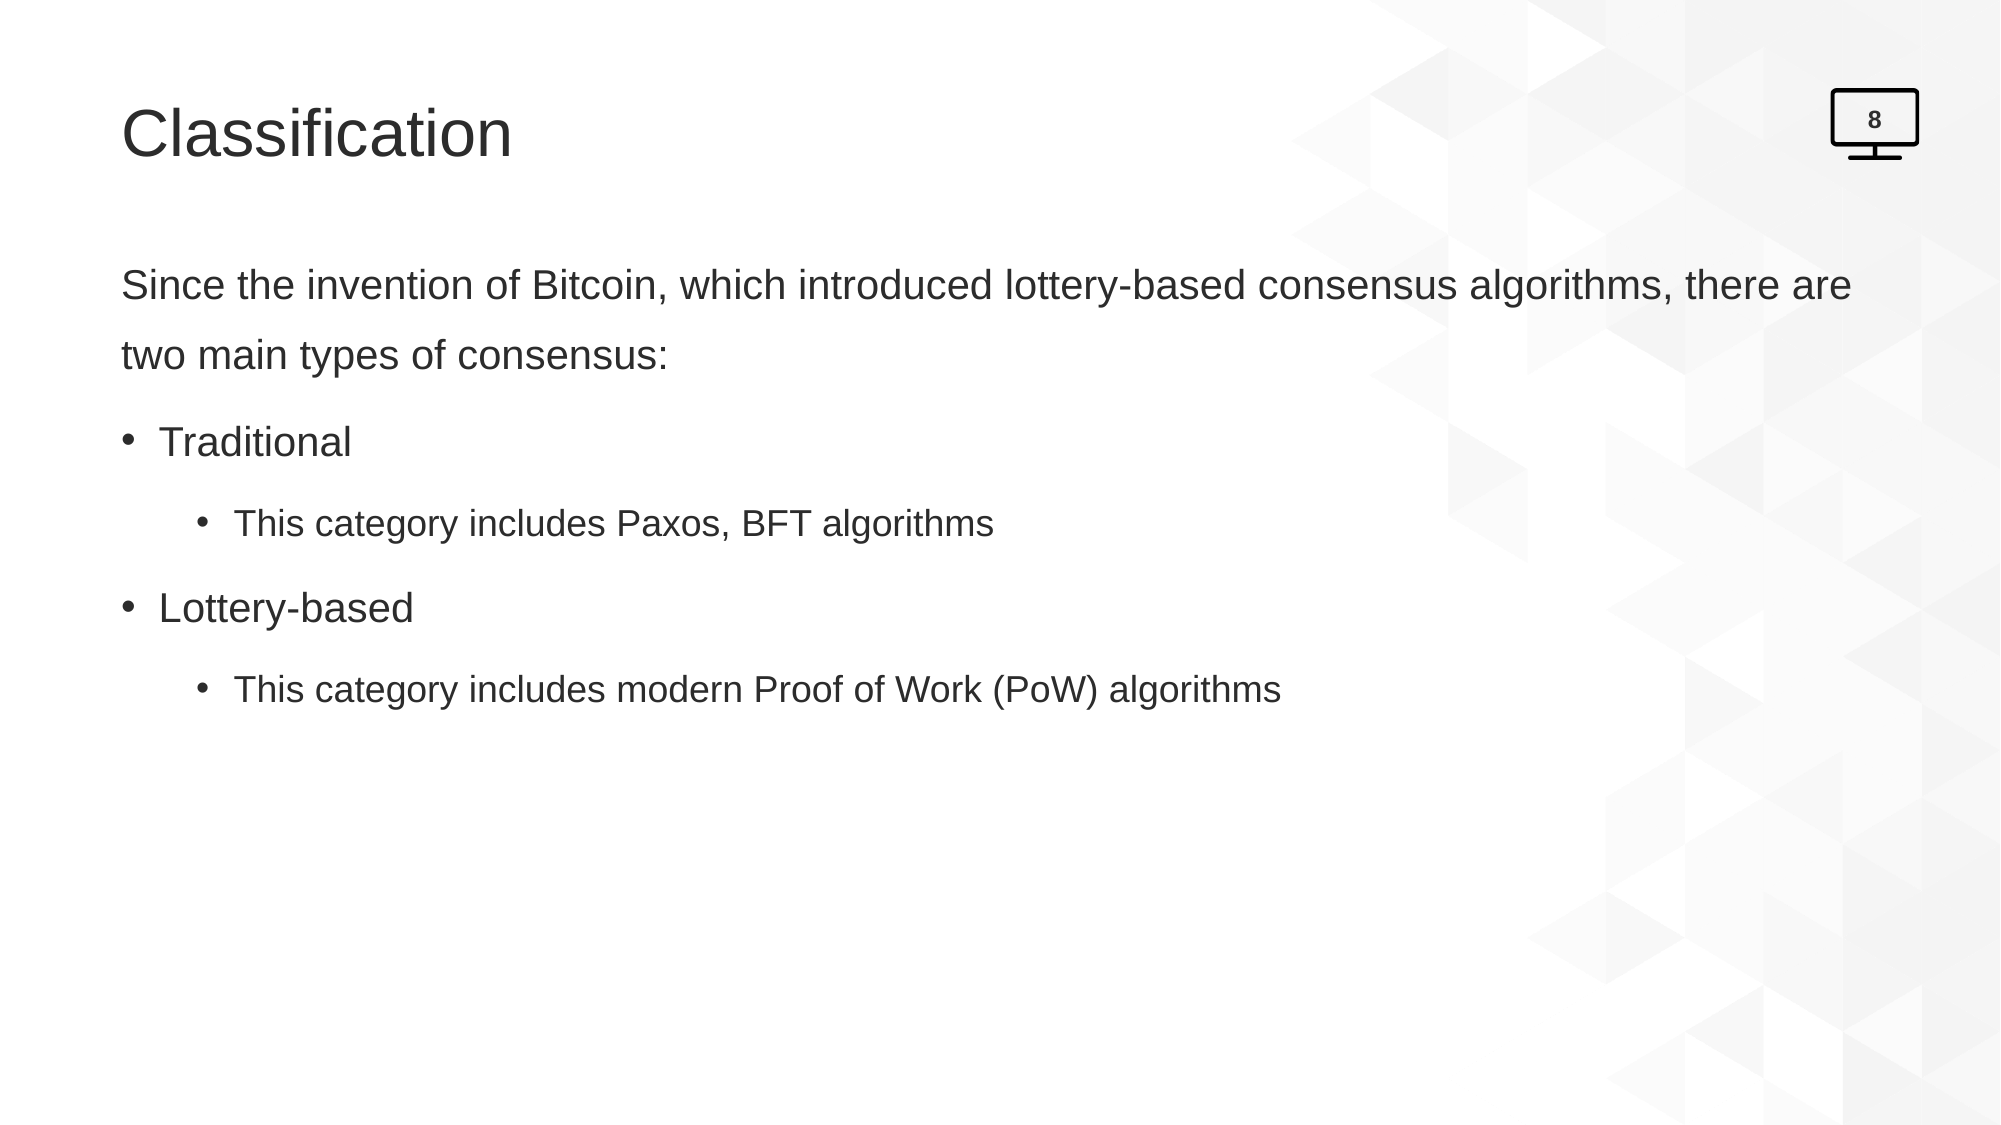

# Classification
8
Since the invention of Bitcoin, which introduced lottery-based consensus algorithms, there are two main types of consensus:
Traditional
This category includes Paxos, BFT algorithms
Lottery-based
This category includes modern Proof of Work (PoW) algorithms